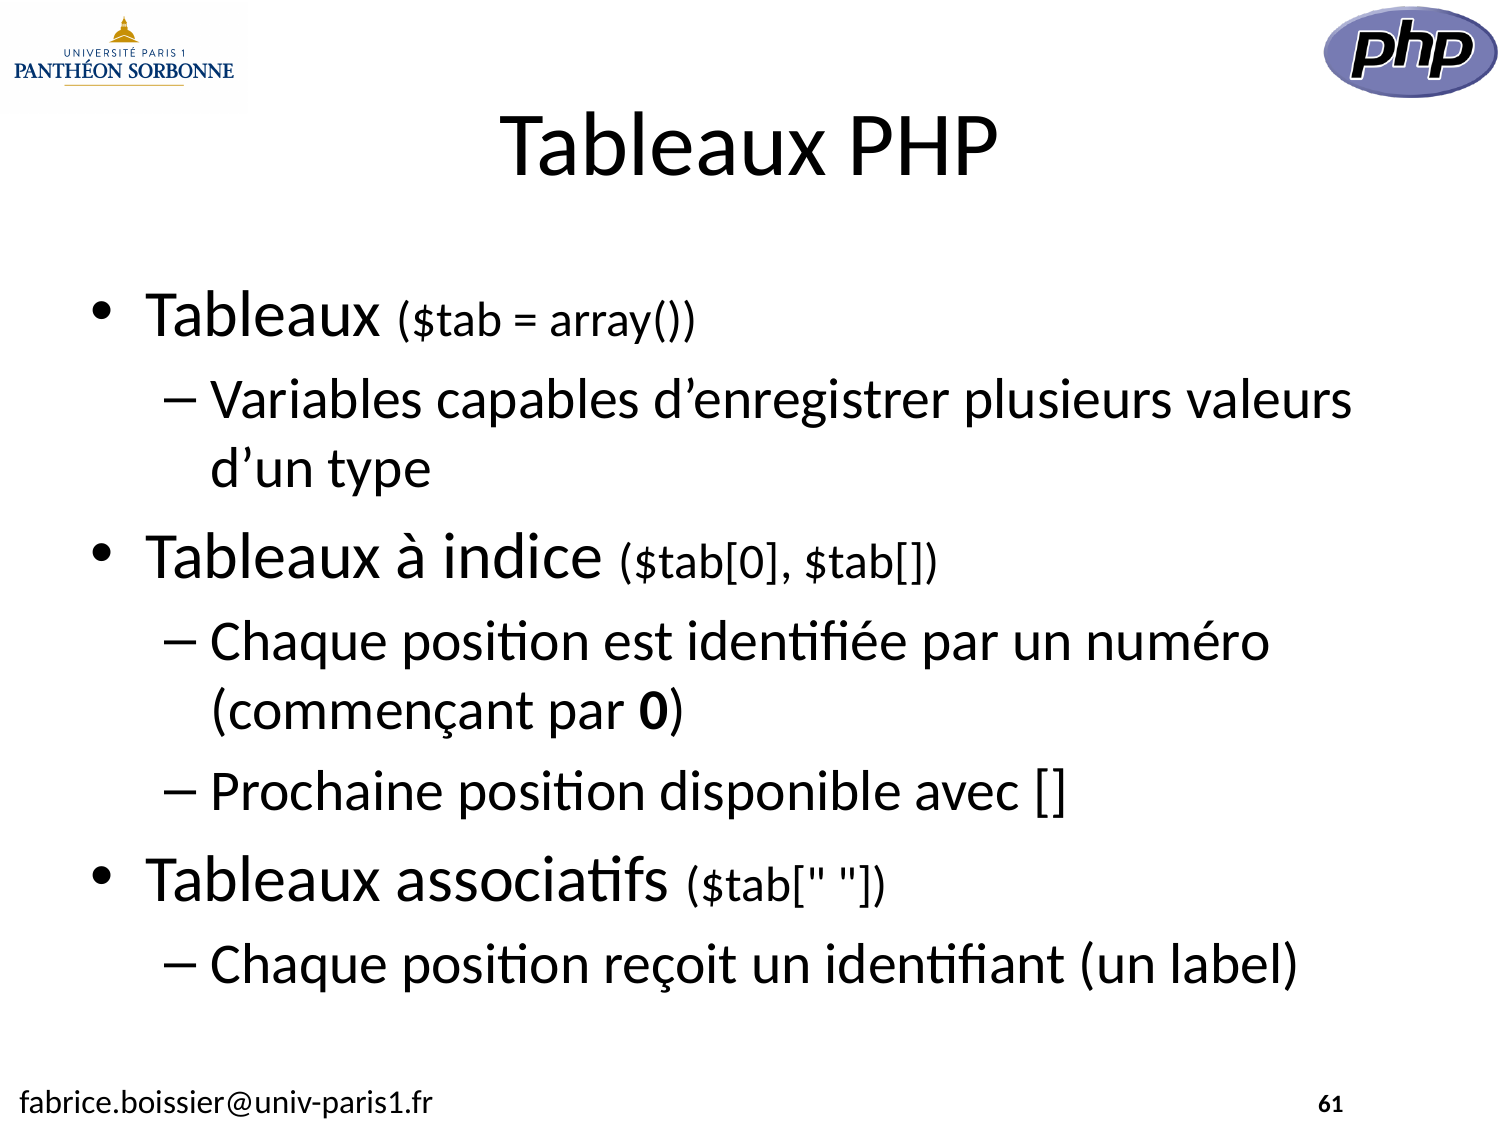

# Tableaux PHP
Tableaux ($tab = array())
Variables capables d’enregistrer plusieurs valeurs d’un type
Tableaux à indice ($tab[0], $tab[])
Chaque position est identifiée par un numéro (commençant par 0)
Prochaine position disponible avec []
Tableaux associatifs ($tab[" "])
Chaque position reçoit un identifiant (un label)
61